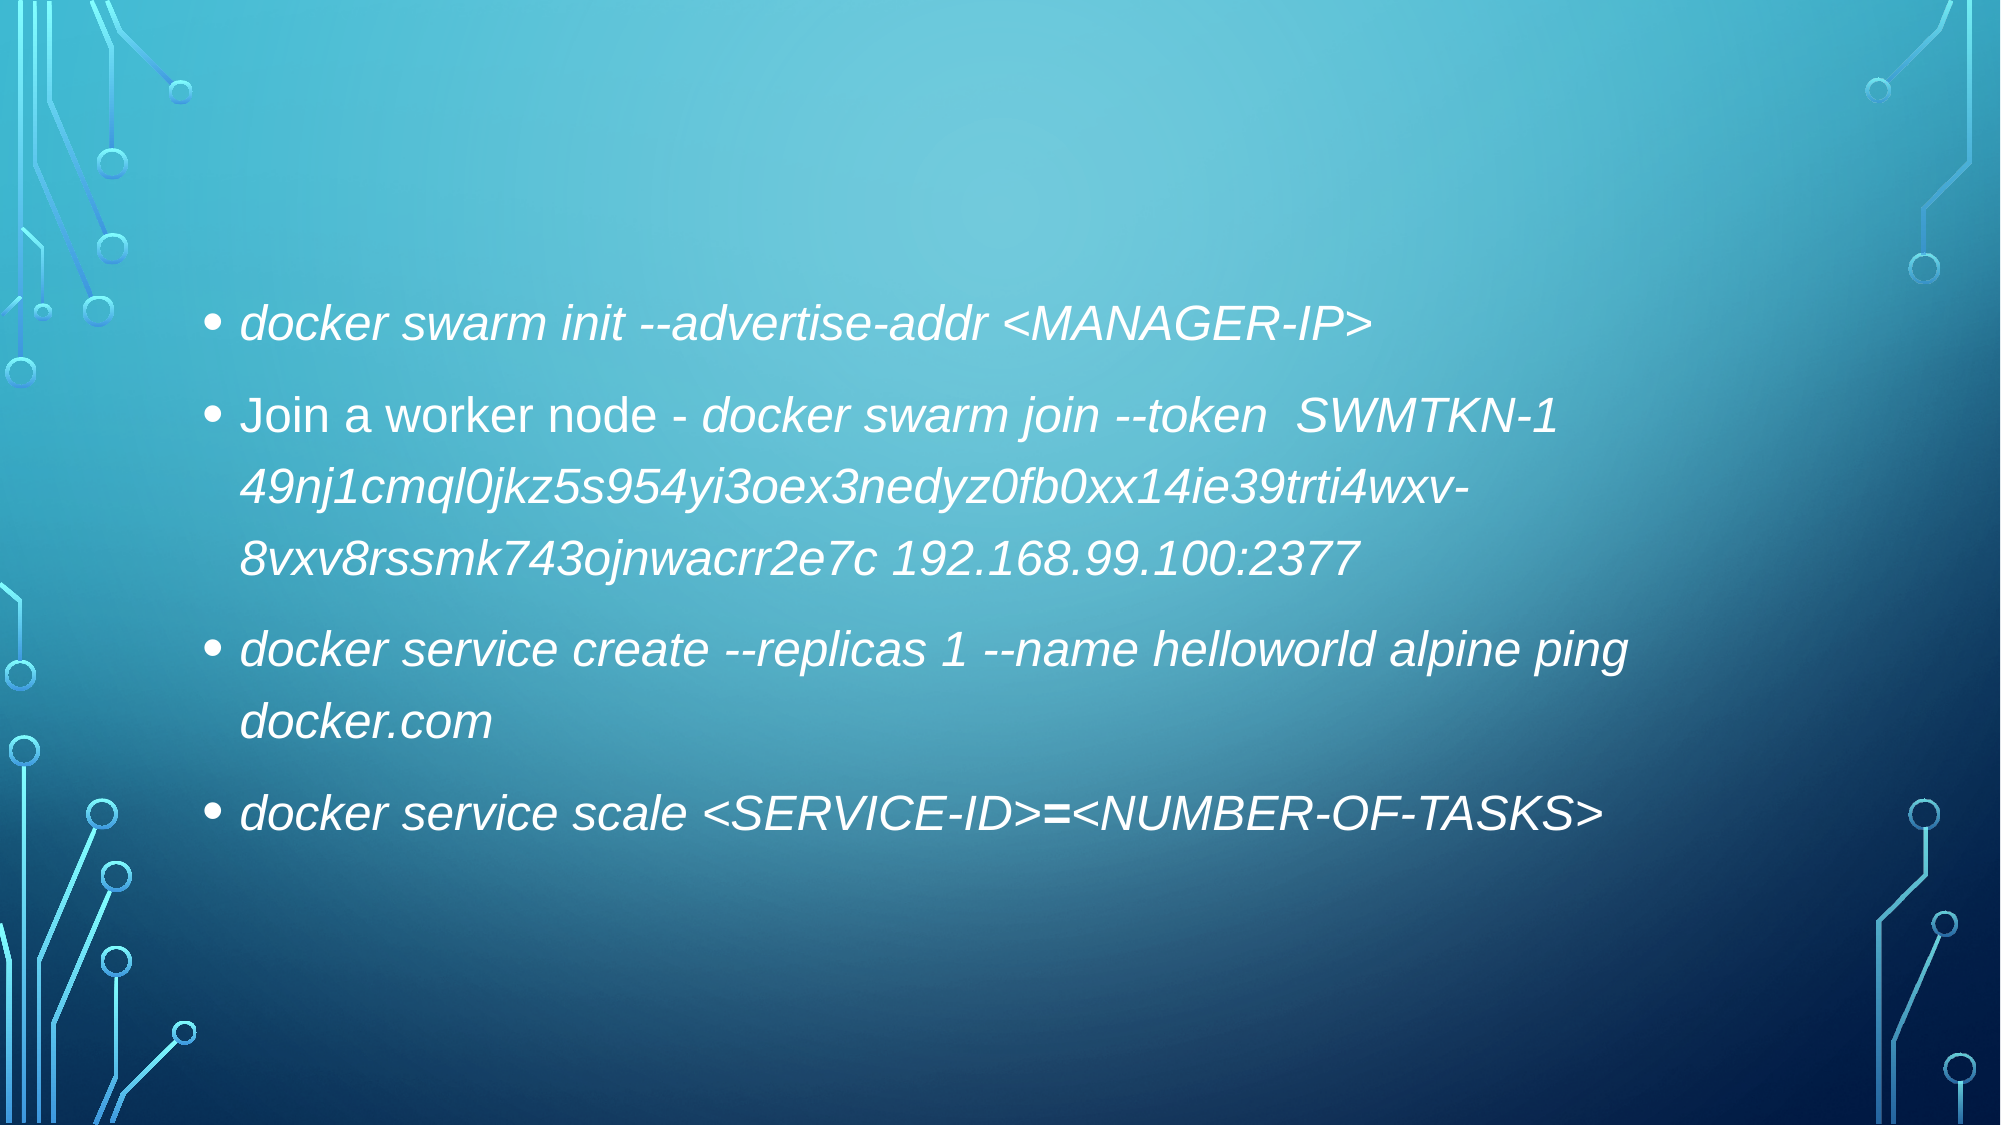

docker swarm init --advertise-addr <MANAGER-IP>
Join a worker node - docker swarm join --token  SWMTKN-1 49nj1cmql0jkz5s954yi3oex3nedyz0fb0xx14ie39trti4wxv-8vxv8rssmk743ojnwacrr2e7c 192.168.99.100:2377
docker service create --replicas 1 --name helloworld alpine ping docker.com
docker service scale <SERVICE-ID>=<NUMBER-OF-TASKS>